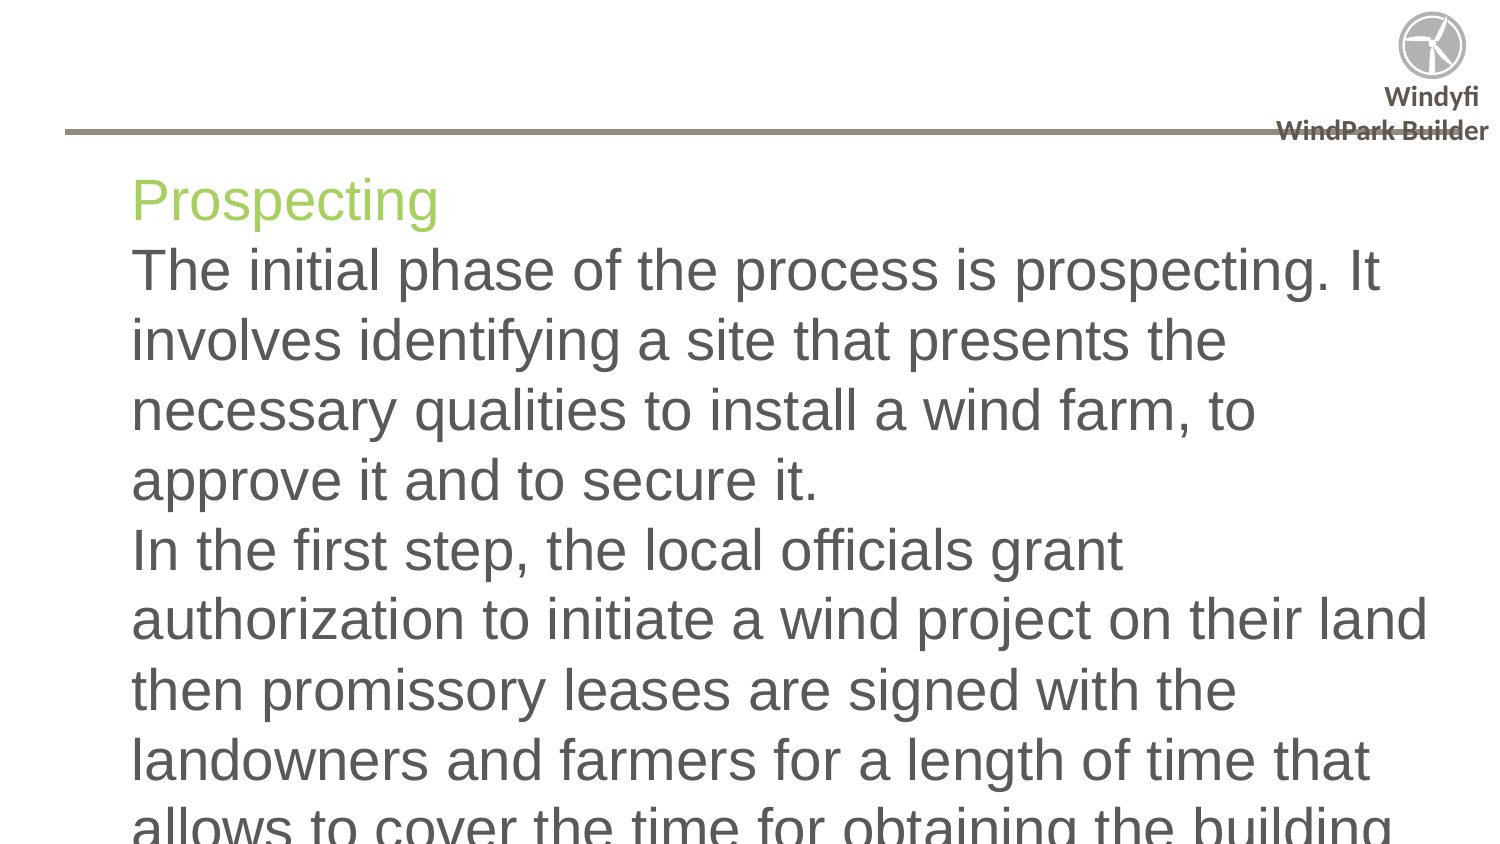

WindPark Builder
Prospecting
The initial phase of the process is prospecting. It involves identifying a site that presents the necessary qualities to install a wind farm, to approve it and to secure it.
In the first step, the local officials grant authorization to initiate a wind project on their land then promissory leases are signed with the landowners and farmers for a length of time that allows to cover the time for obtaining the building permit or equivalent authorization. The lease agreements contain an option that will allow them to later be changed into definitive leases if the project is authorized.